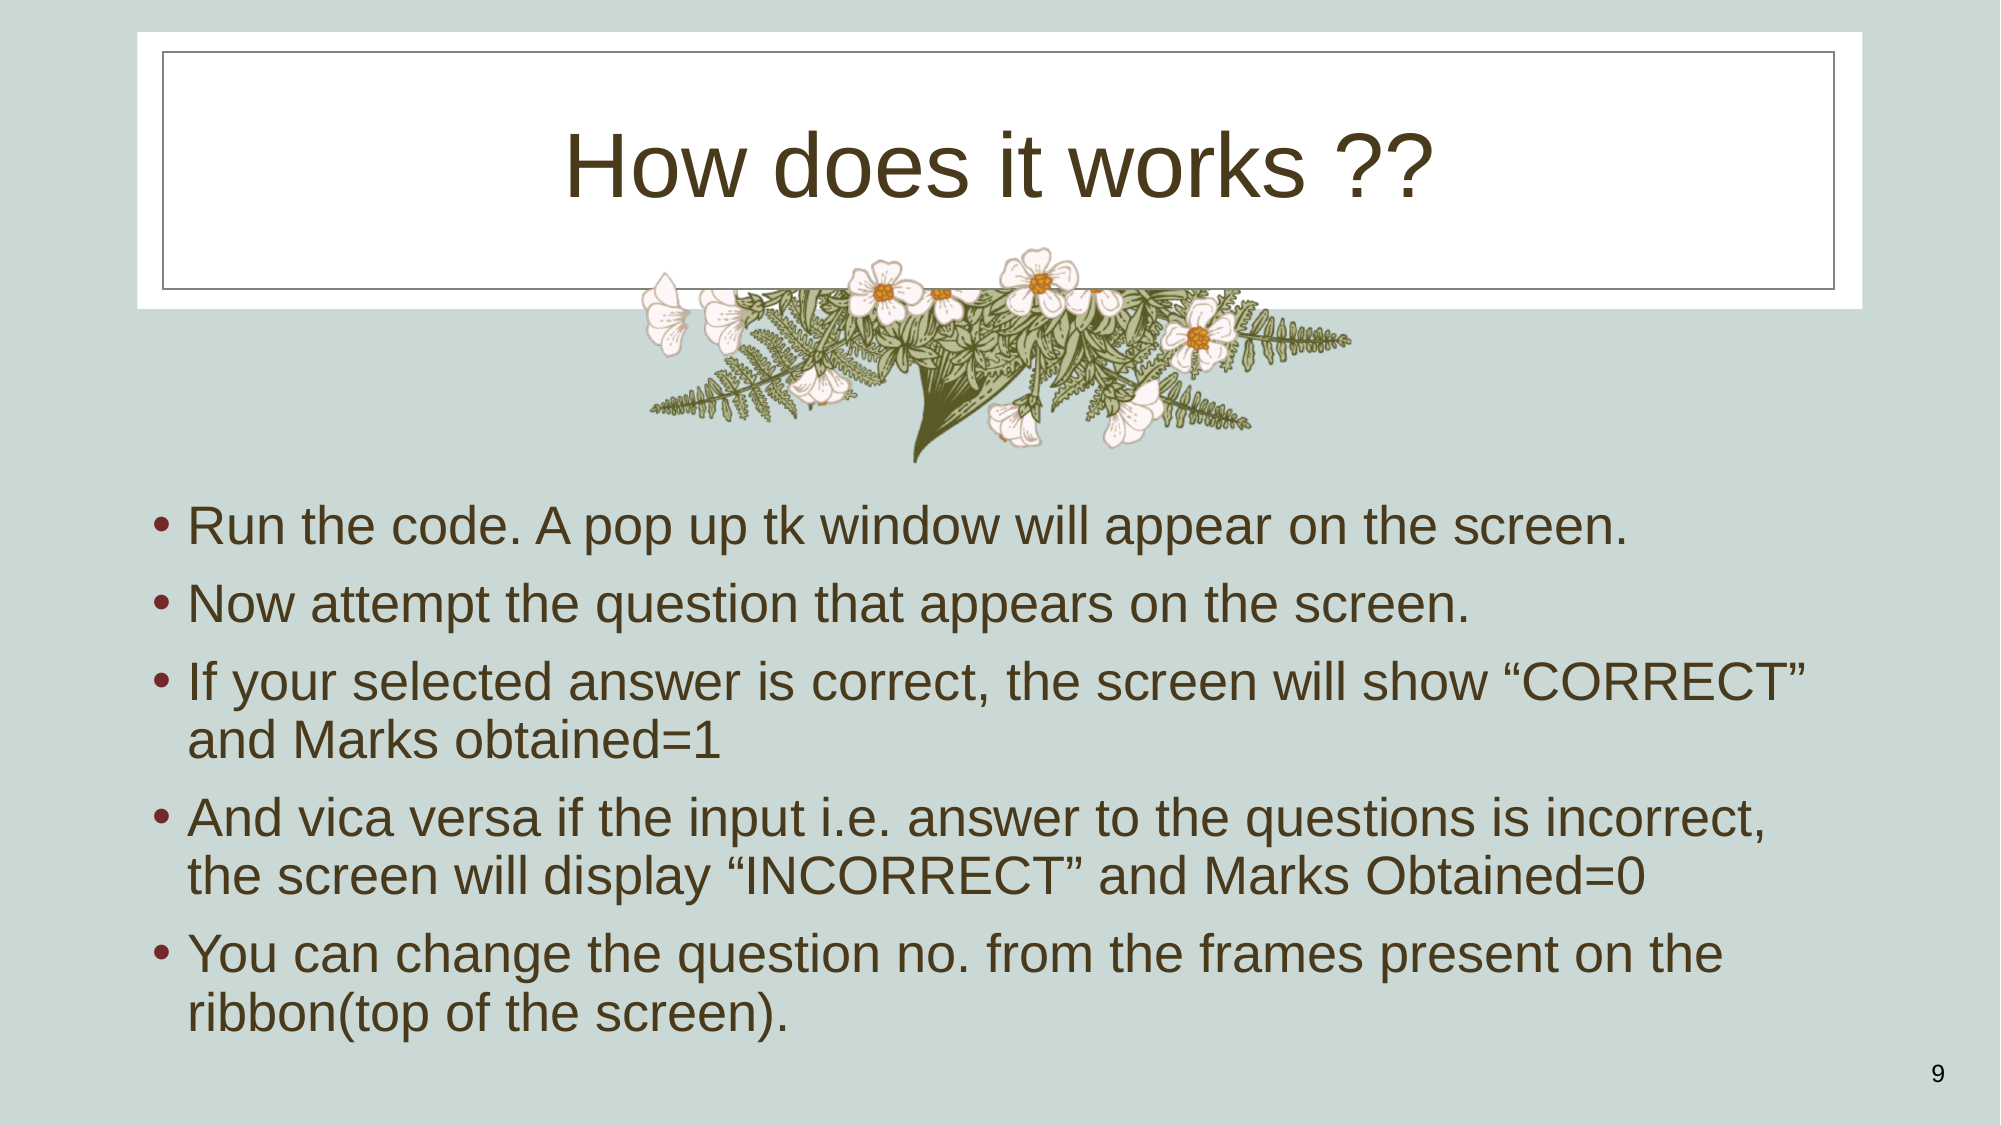

# How does it works ??
Run the code. A pop up tk window will appear on the screen.
Now attempt the question that appears on the screen.
If your selected answer is correct, the screen will show “CORRECT” and Marks obtained=1
And vica versa if the input i.e. answer to the questions is incorrect, the screen will display “INCORRECT” and Marks Obtained=0
You can change the question no. from the frames present on the ribbon(top of the screen).

9